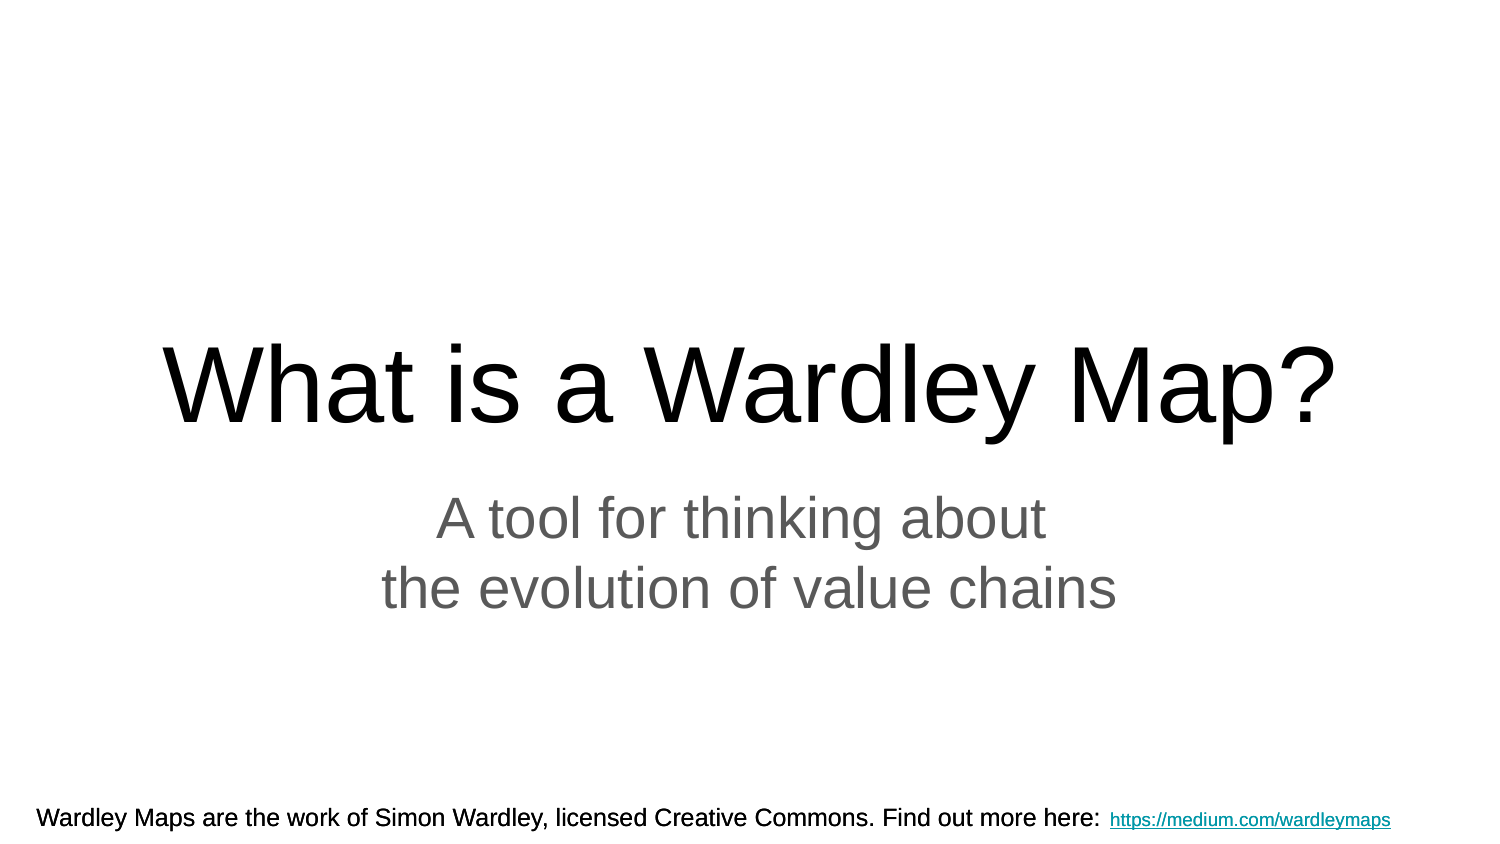

# What is a Wardley Map?
A tool for thinking about
the evolution of value chains